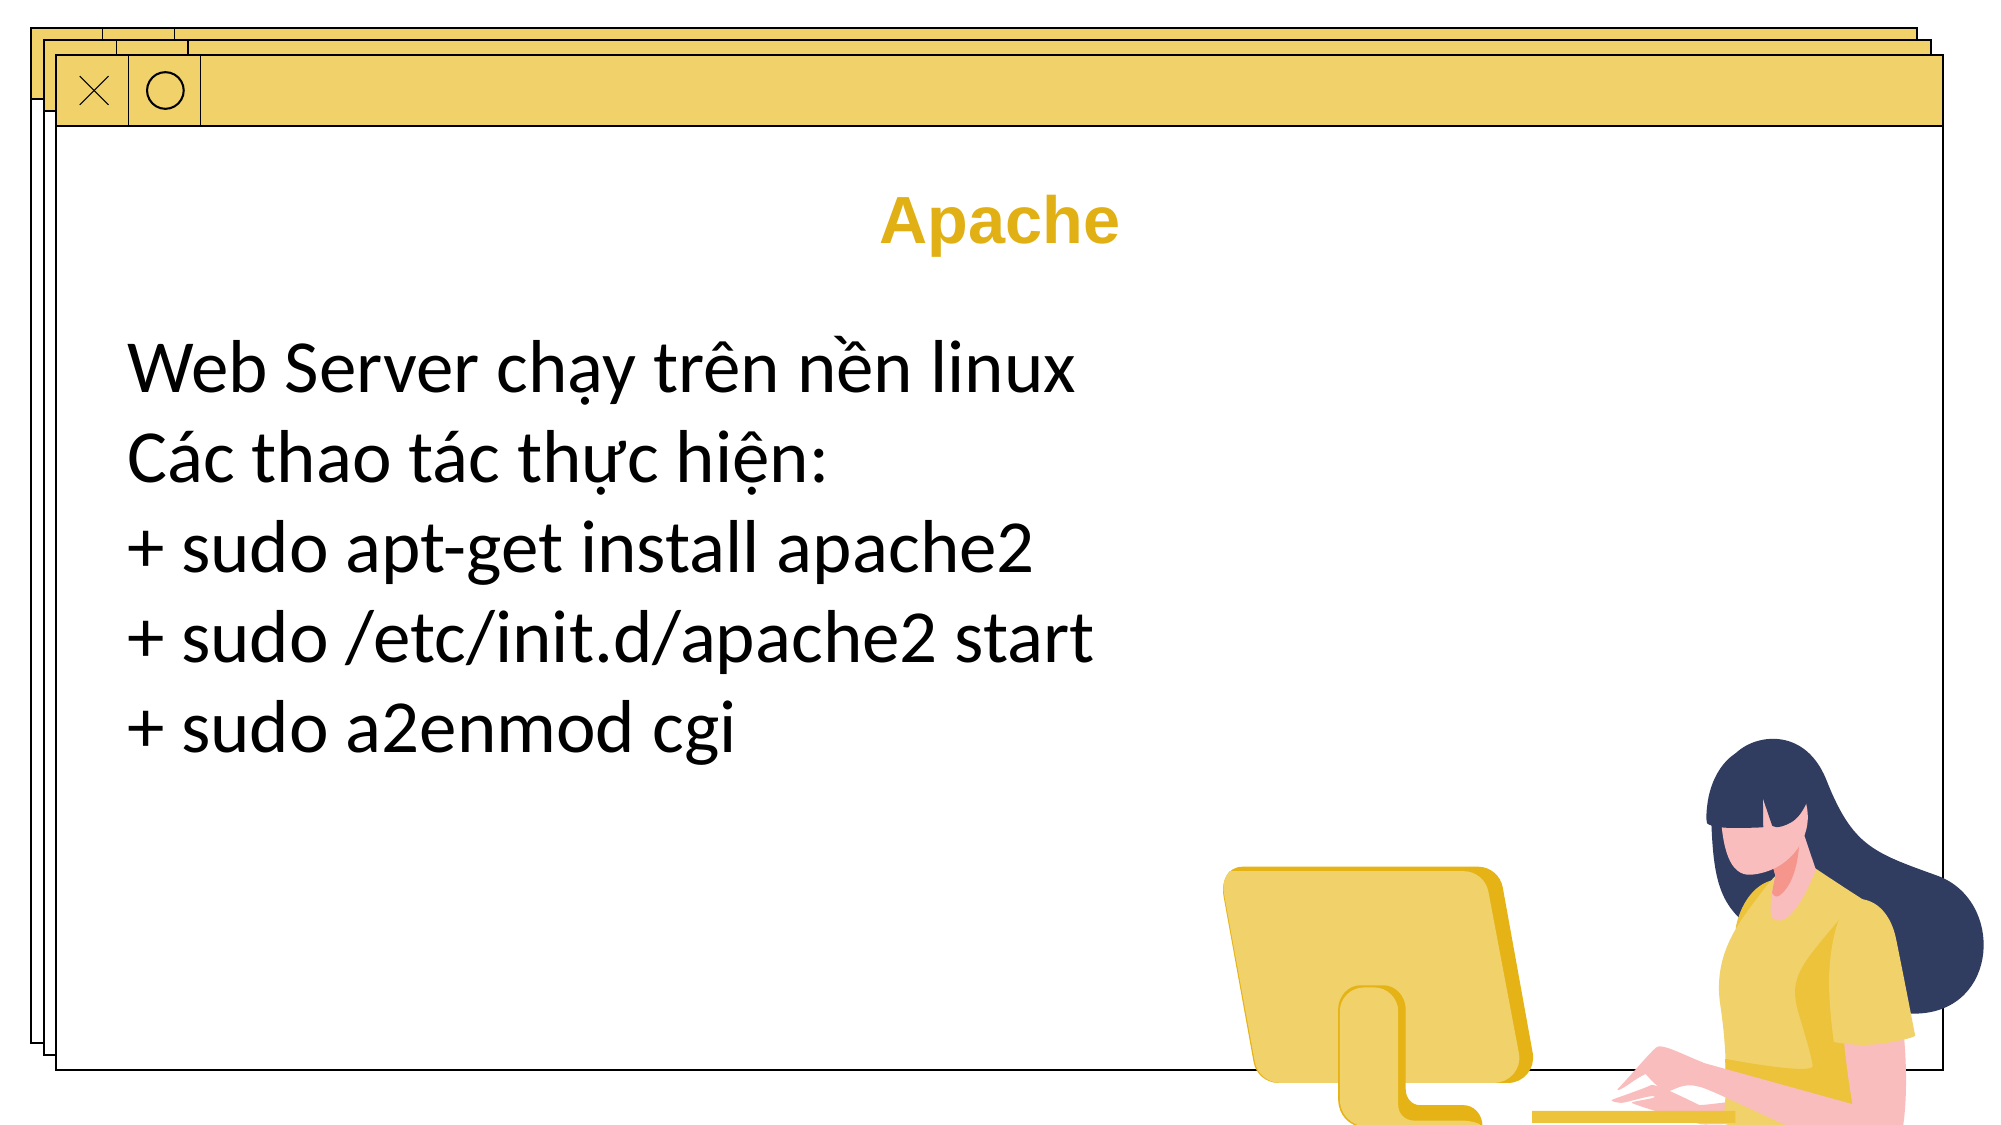

Apache
Web Server chạy trên nền linux
Các thao tác thực hiện:
+ sudo apt-get install apache2
+ sudo /etc/init.d/apache2 start
+ sudo a2enmod cgi